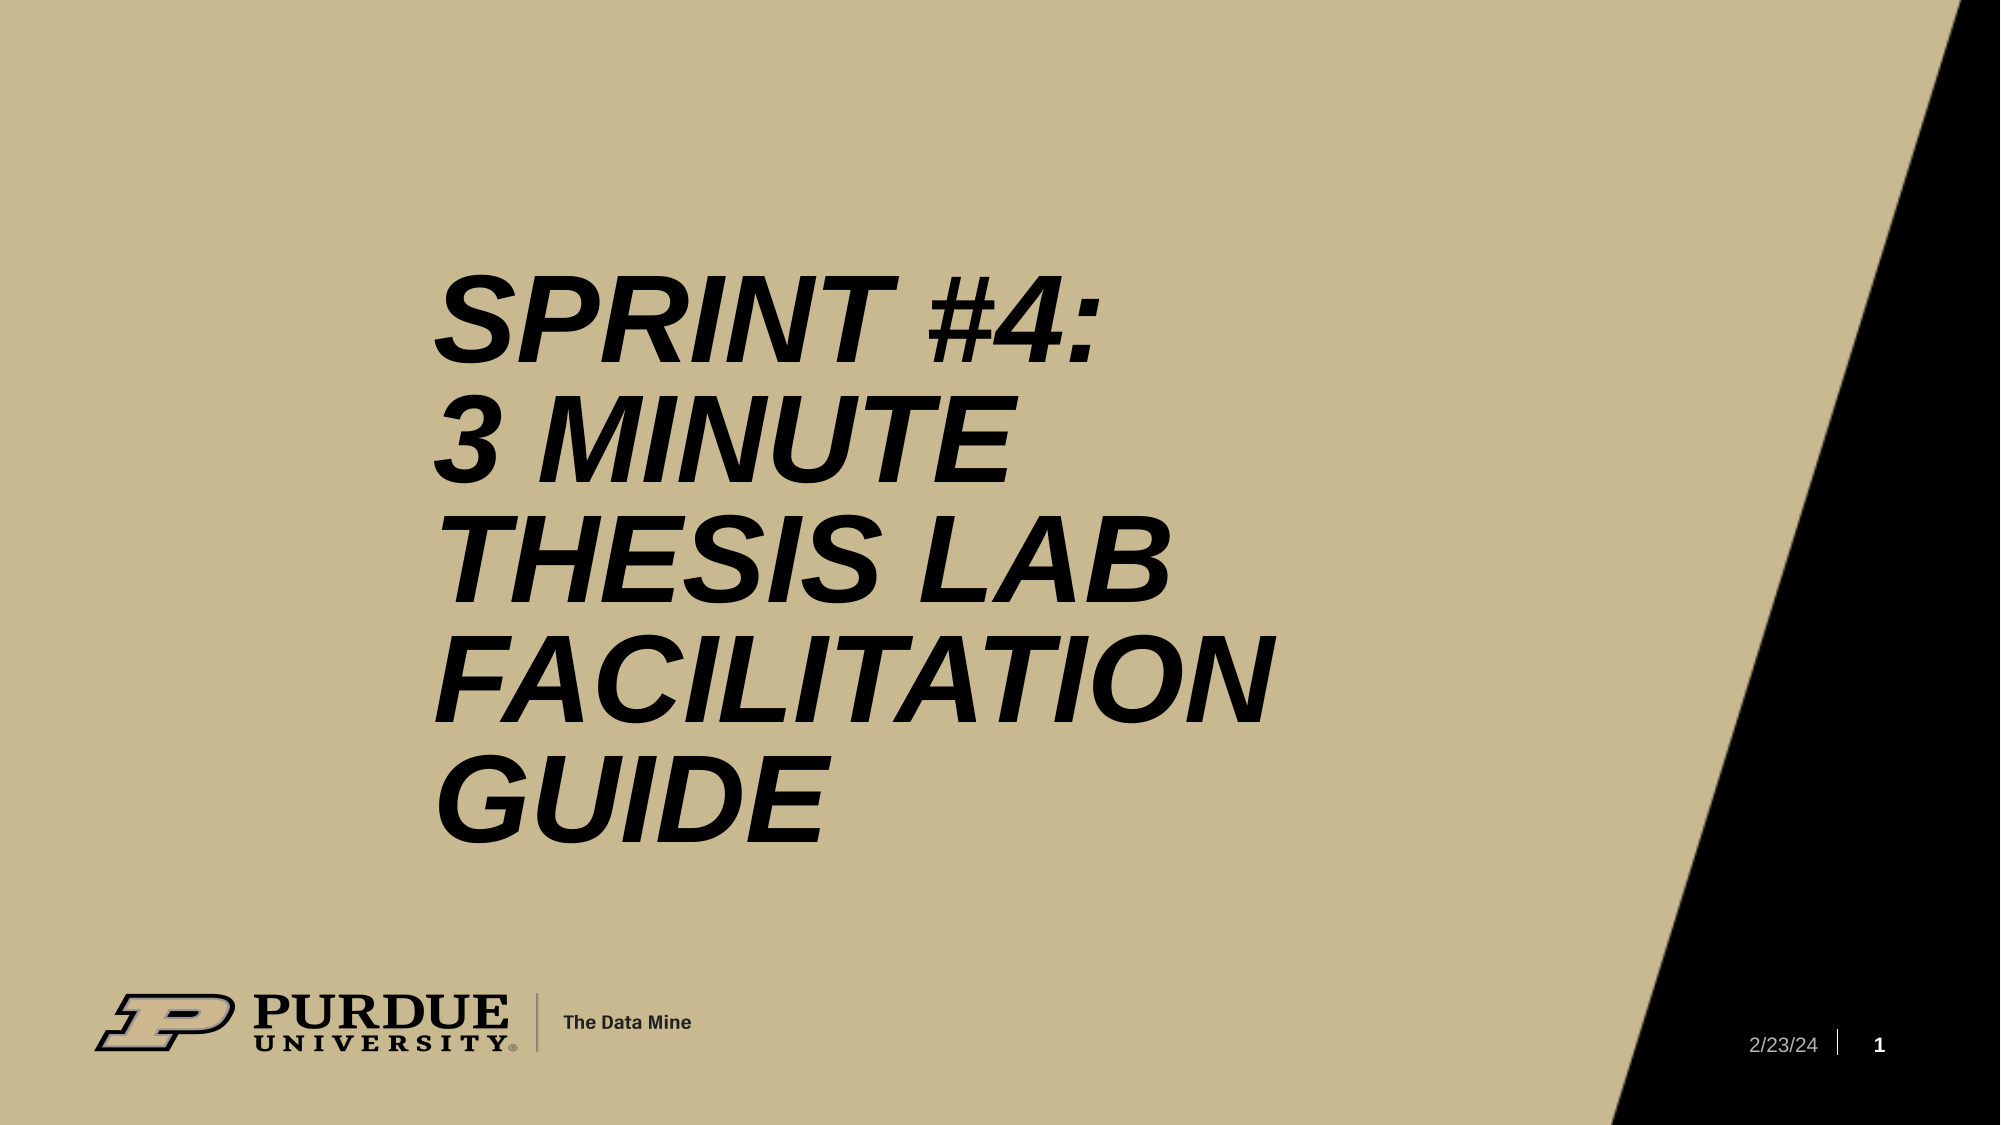

# sPRINT #4: 3 MINUTE THESIS LAB FACILITATION GUIDE
1
2/23/24